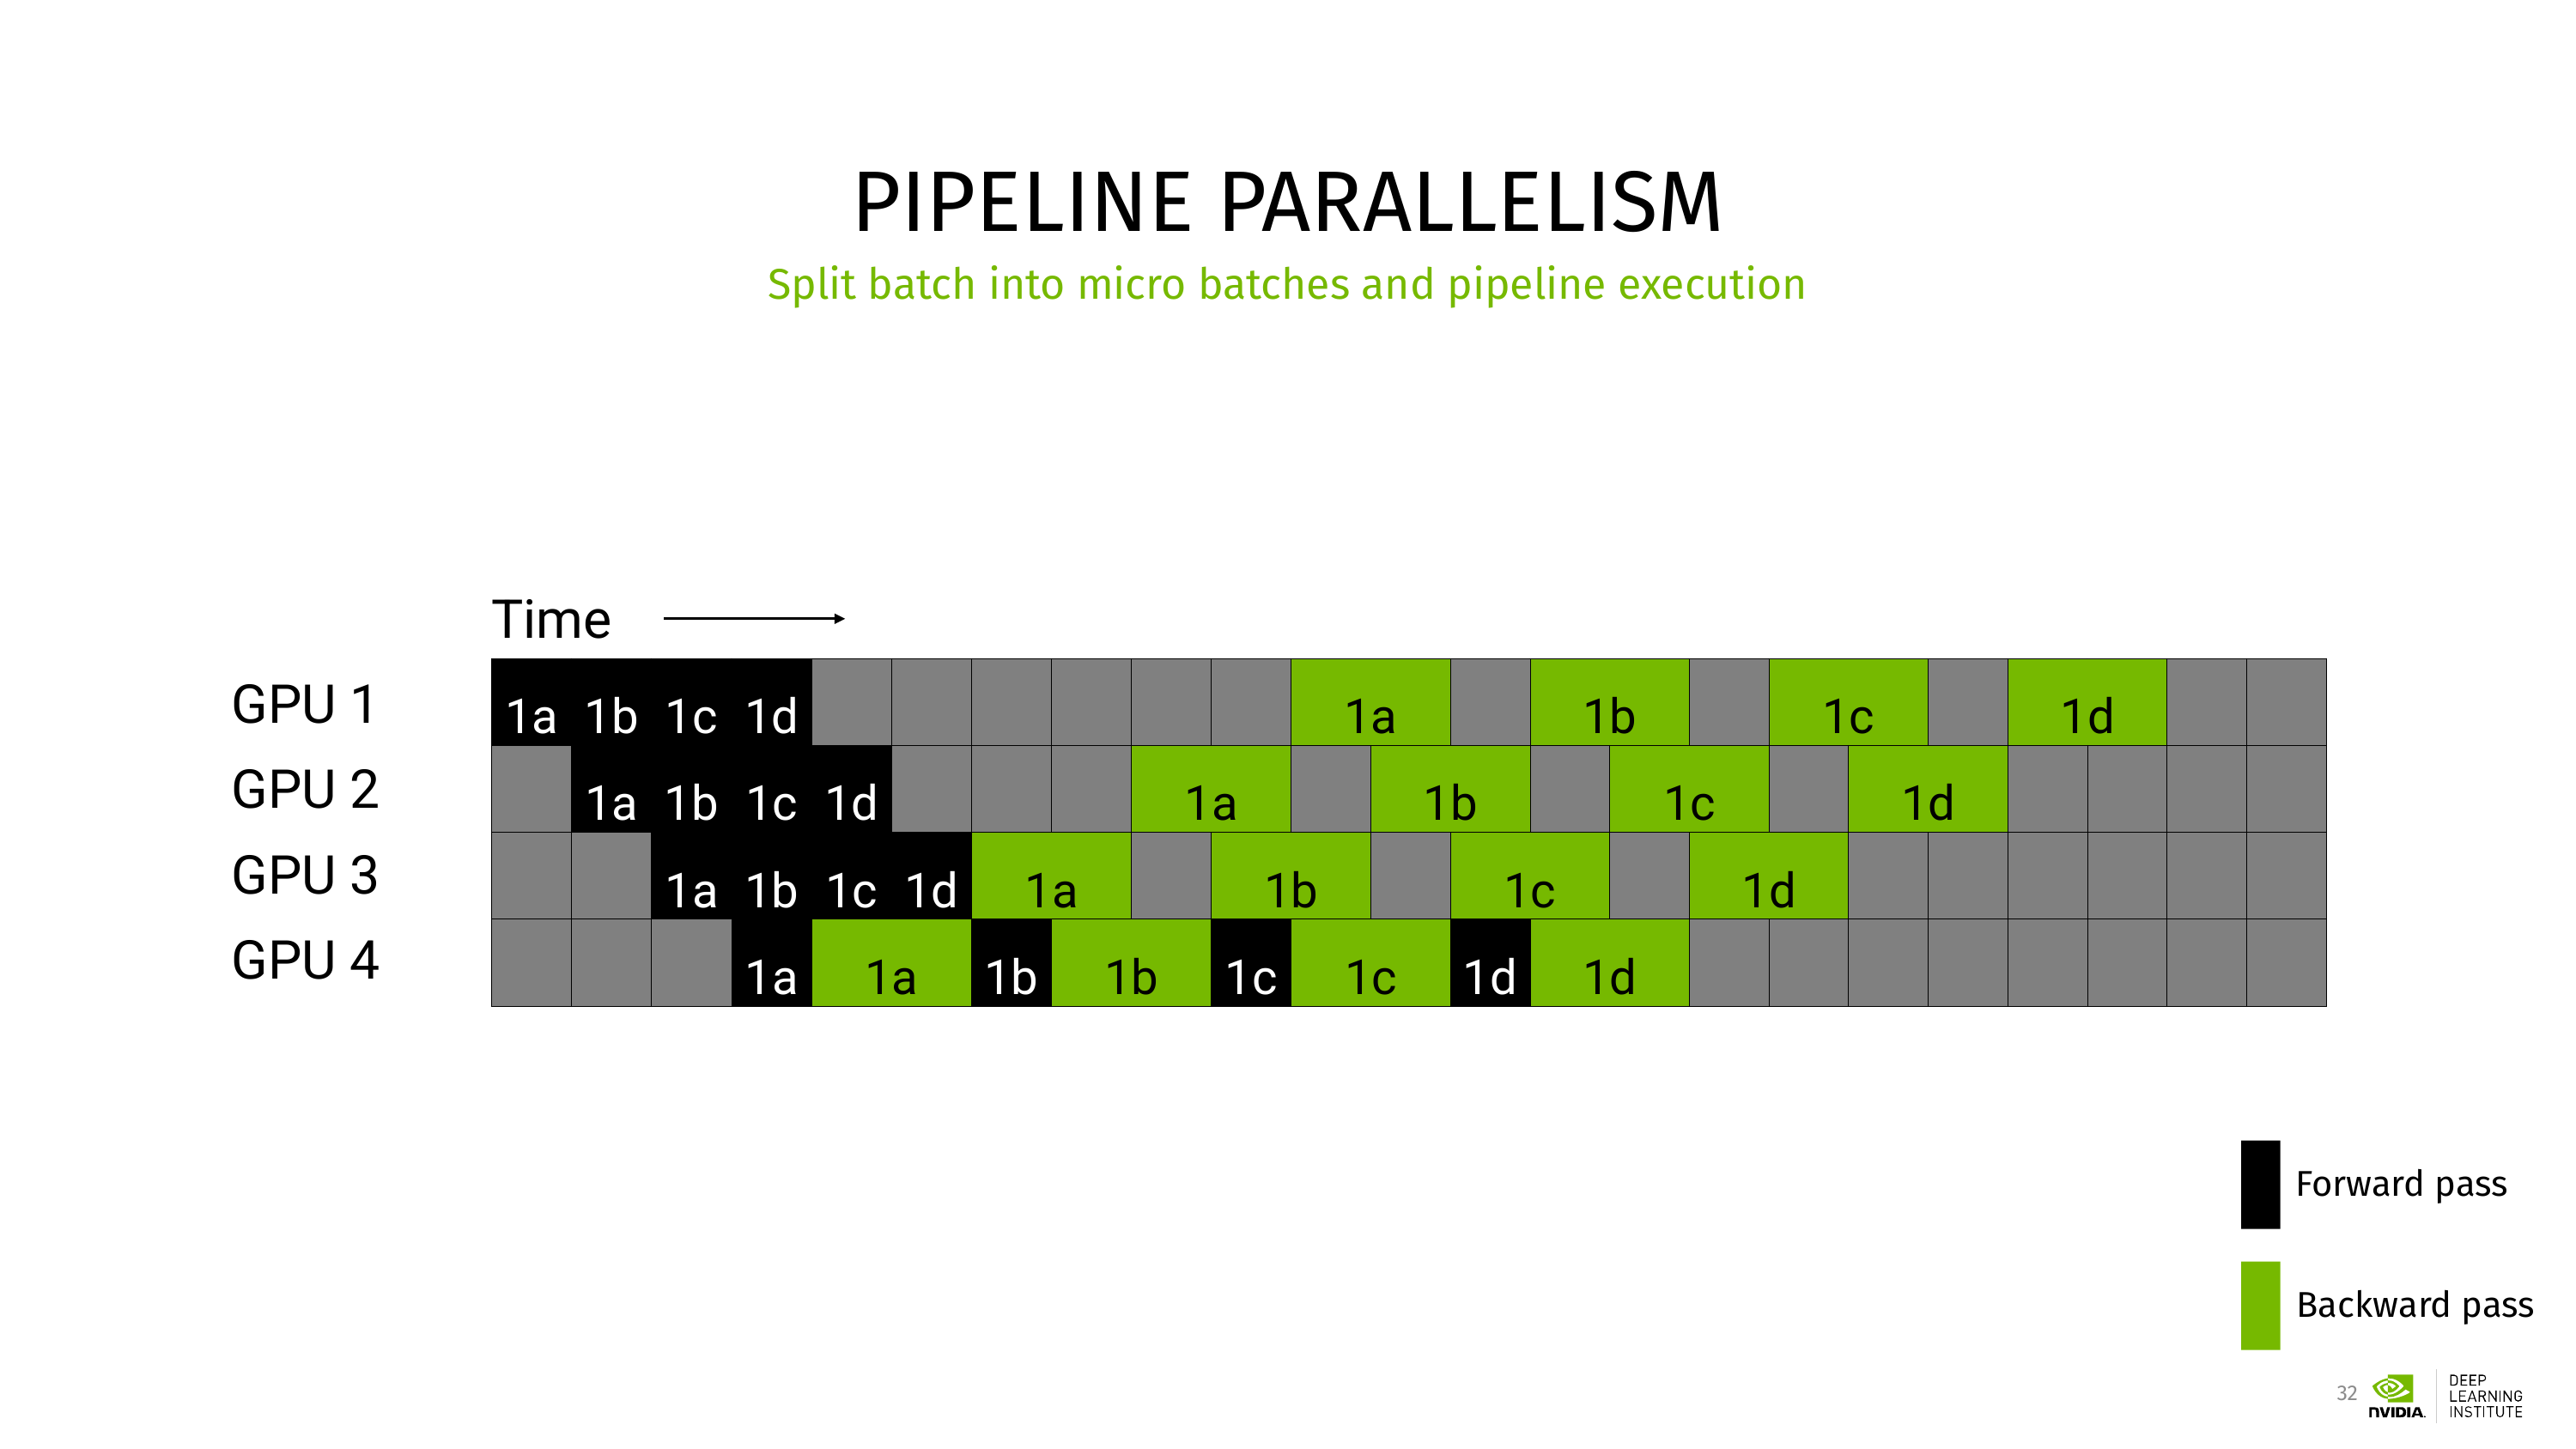

Pipeline PARALLELISM
Split batch into micro batches and pipeline execution
Time
| 1a | 1b | 1c |  |  |  |  |  |  |  | 1a |  |  | 1b |  |  | 1c |  |  |  |  |  |  |
| --- | --- | --- | --- | --- | --- | --- | --- | --- | --- | --- | --- | --- | --- | --- | --- | --- | --- | --- | --- | --- | --- | --- |
|  | 1a | 1b | 1c |  |  |  |  | 1a |  |  | 1b |  |  | 1c |  |  |  |  |  |  |  |  |
|  |  | 1a | 1b | 1c |  | 1a |  |  | 1b |  |  | 1c |  |  |  |  |  |  |  |  |  |  |
|  |  |  | 1a | 1a |  | 1b | 1b |  | 1c | 1c |  |  |  |  |  |  |  |  |  |  |  |  |
| 1a | 1b | 1c | 1d |  |  |  |  |  |  | 1a |  |  | 1b |  |  | 1c |  |  | 1d |  |  |  |
| --- | --- | --- | --- | --- | --- | --- | --- | --- | --- | --- | --- | --- | --- | --- | --- | --- | --- | --- | --- | --- | --- | --- |
|  | 1a | 1b | 1c | 1d |  |  |  | 1a |  |  | 1b |  |  | 1c |  |  | 1d |  |  |  |  |  |
|  |  | 1a | 1b | 1c | 1d | 1a |  |  | 1b |  |  | 1c |  |  | 1d |  |  |  |  |  |  |  |
|  |  |  | 1a | 1a |  | 1b | 1b |  | 1c | 1c |  | 1d | 1d |  |  |  |  |  |  |  |  |  |
GPU 1
GPU 2
GPU 3
GPU 4

Forward pass

Backward pass